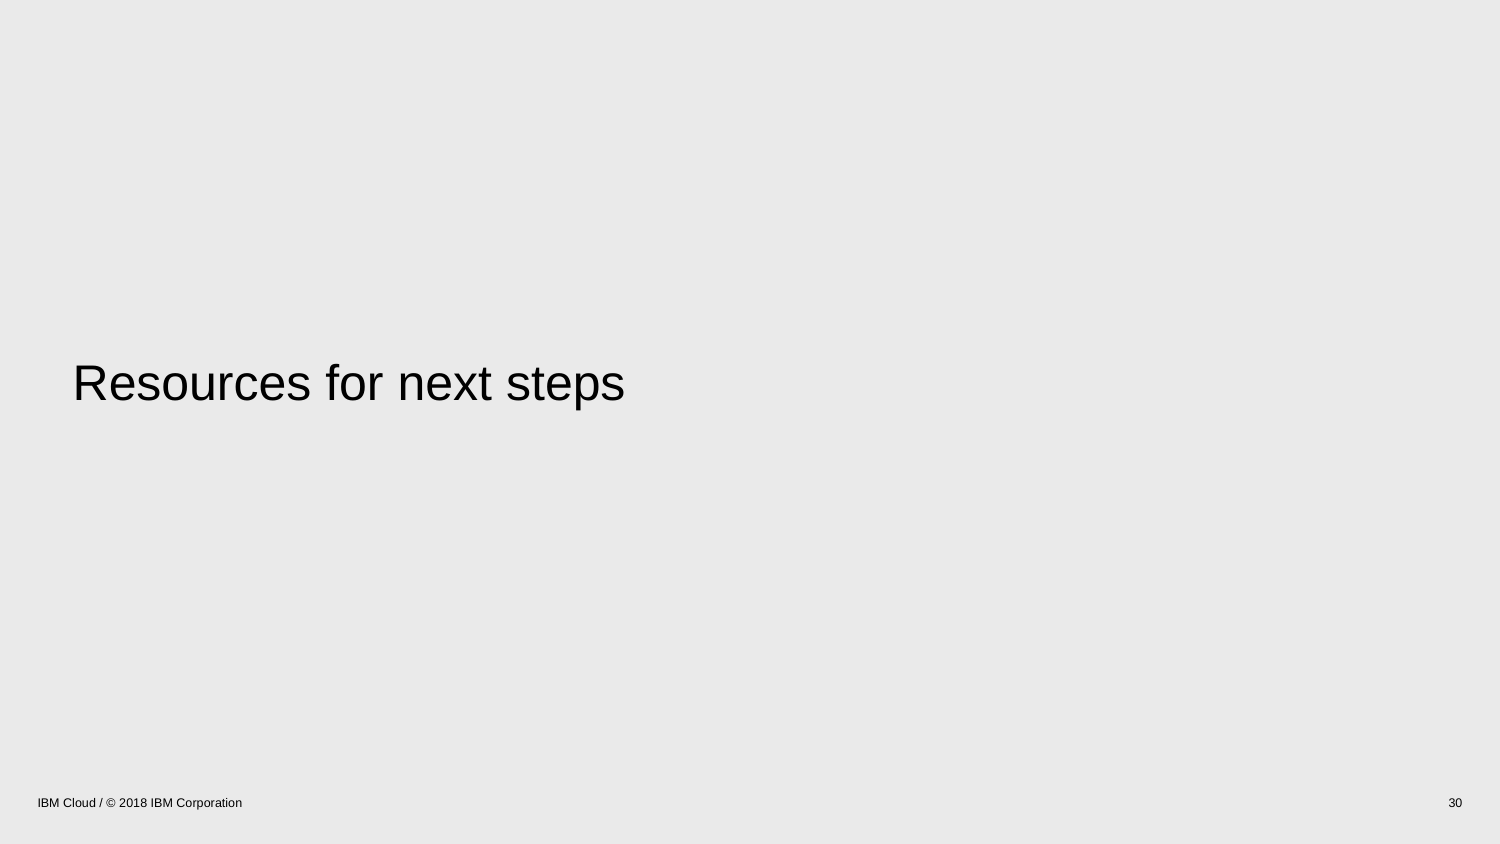

# Resources for next steps
IBM Cloud / © 2018 IBM Corporation
30